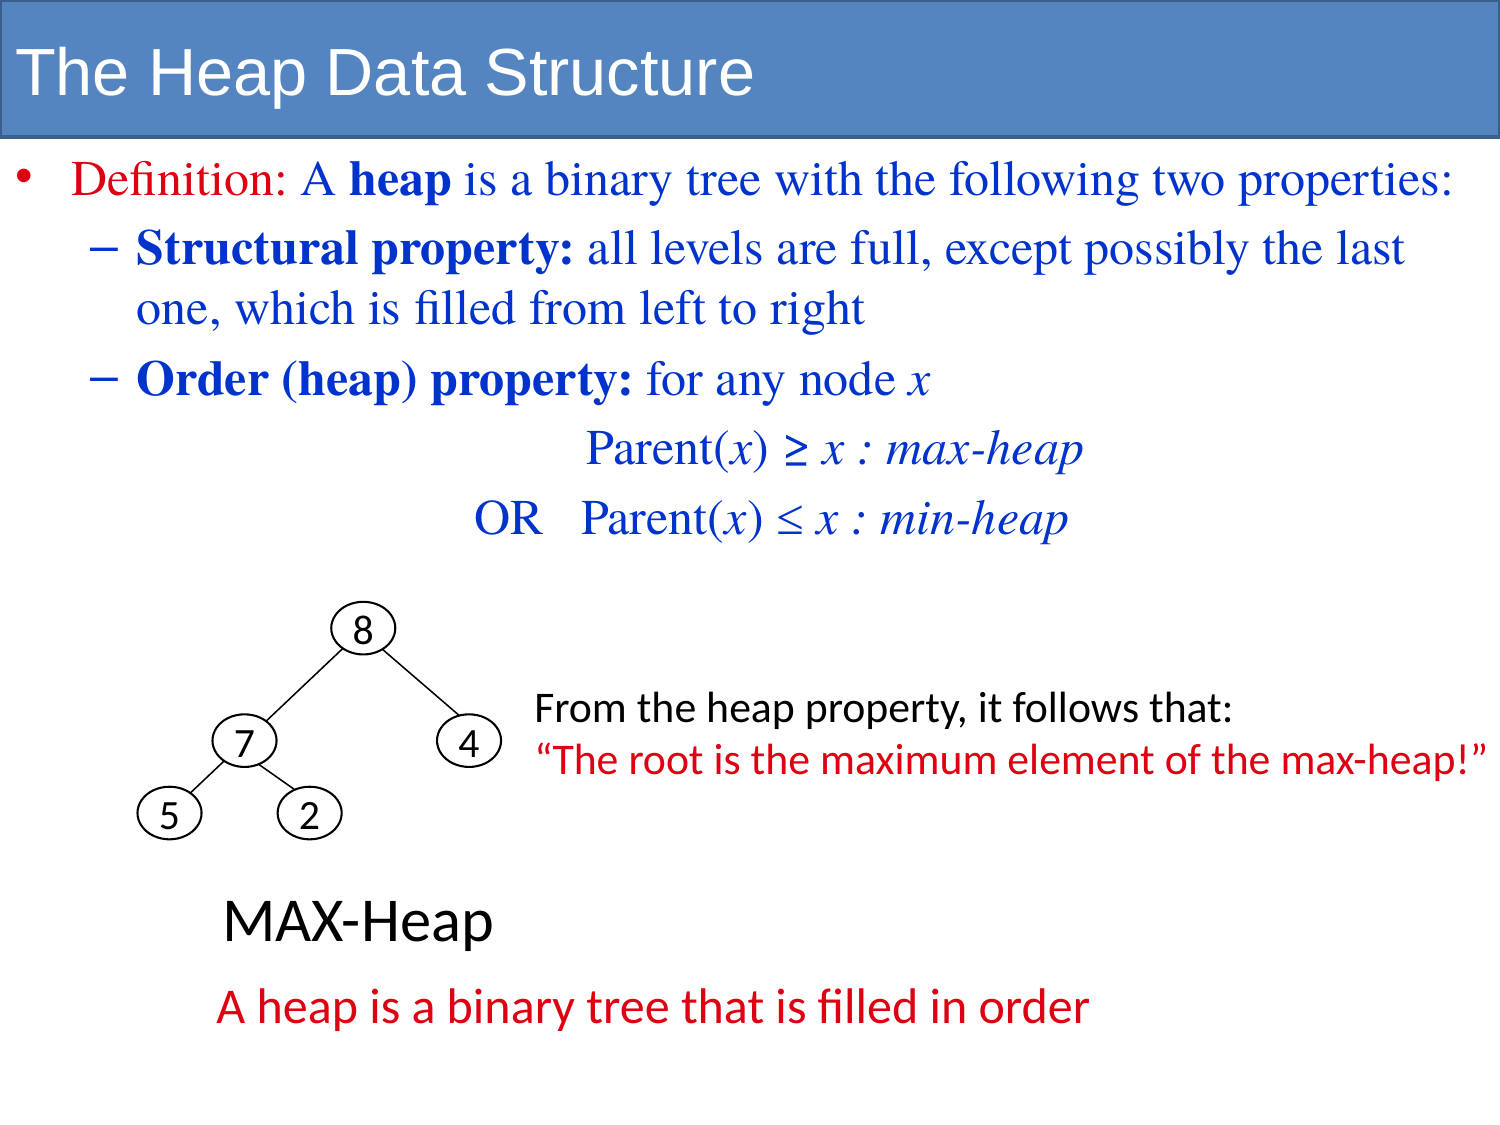

# The Heap Data Structure
Definition: A heap is a binary tree with the following two properties:
Structural property: all levels are full, except possibly the last one, which is filled from left to right
Order (heap) property: for any node x
				Parent(x) ≥ x : max-heap
		               OR   Parent(x) ≤ x : min-heap

8

From the heap property, it follows that:
“The root is the maximum element of the max-heap!”
7
4

5
2
MAX-Heap
A heap is a binary tree that is filled in order